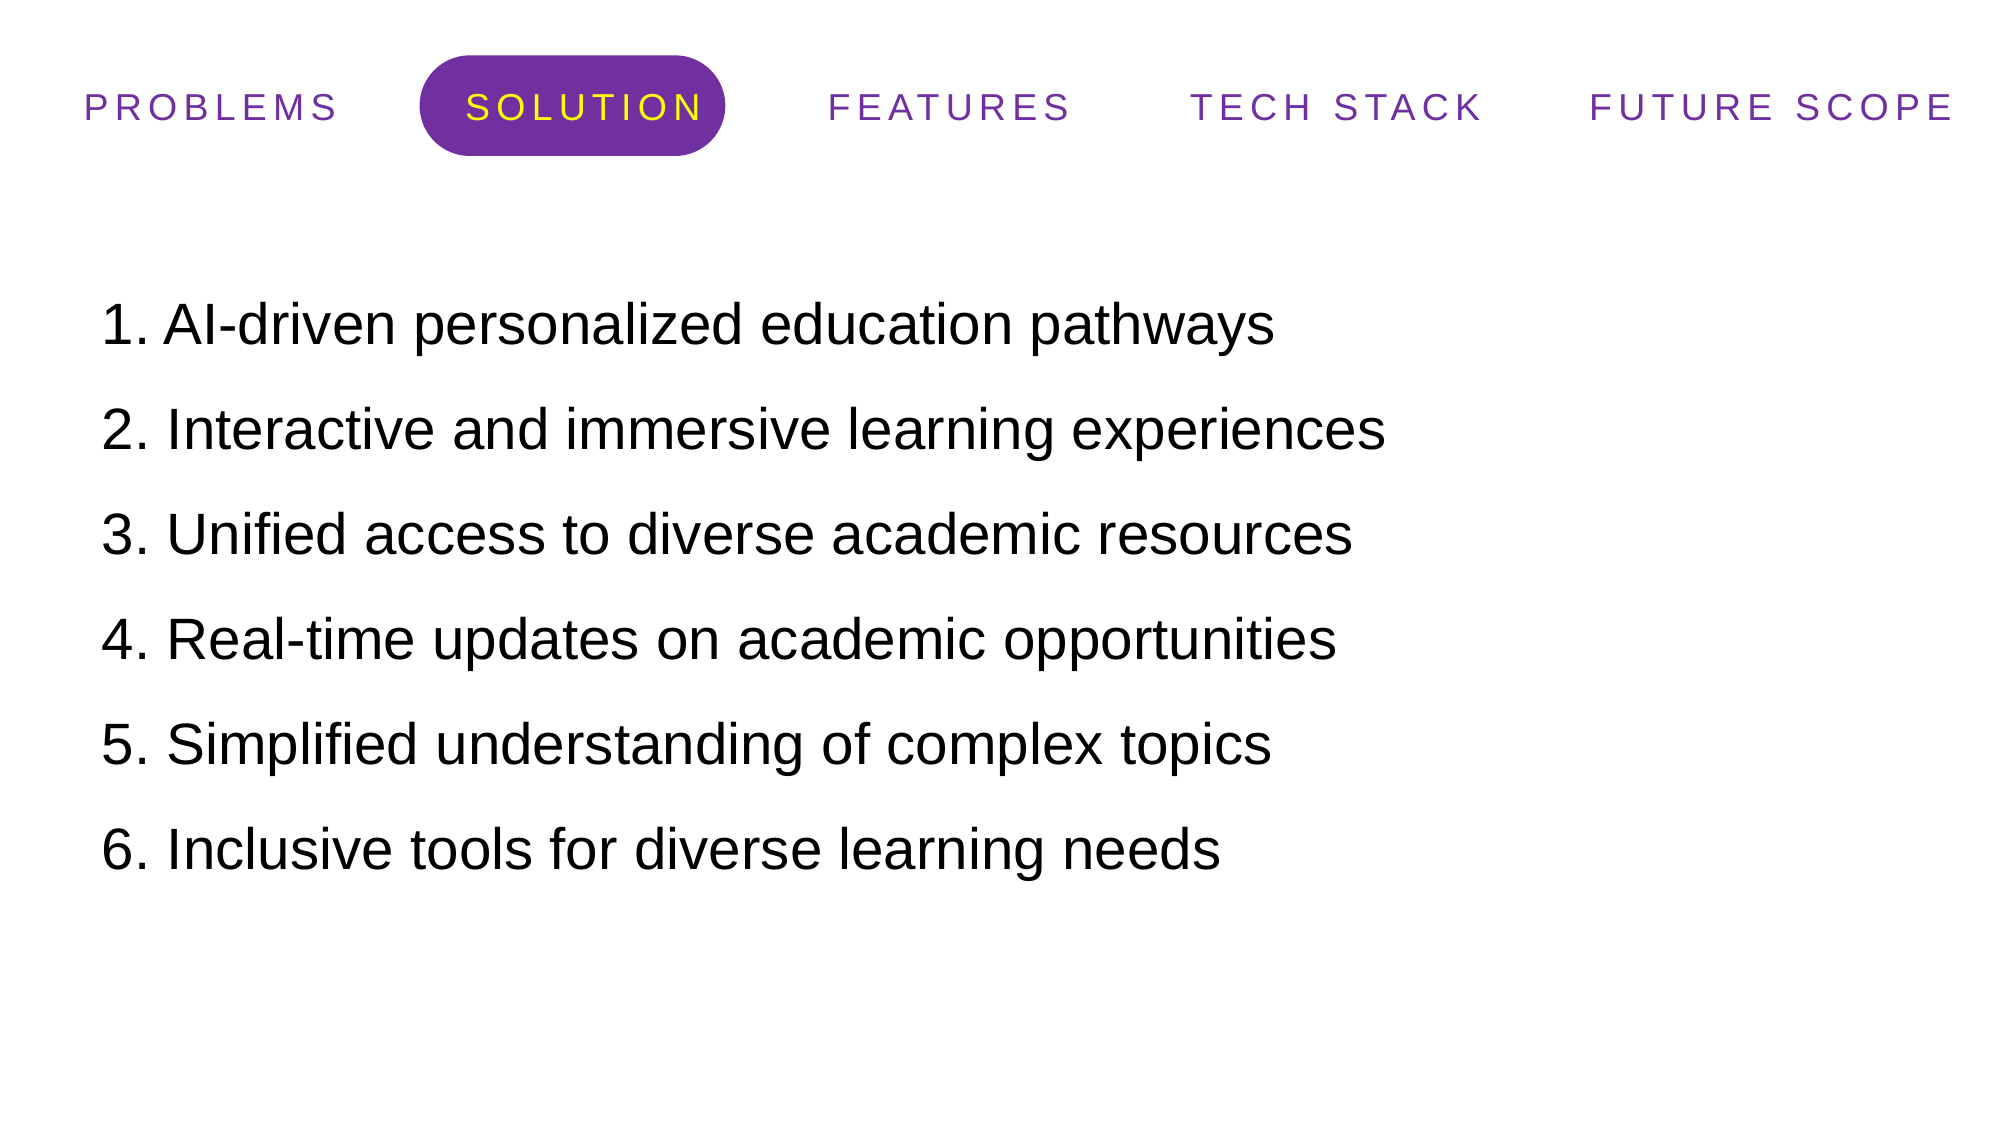

PROBLEMS
SOLUTION
FEATURES
TECH STACK
FUTURE SCOPE
1. AI-driven personalized education pathways
2. Interactive and immersive learning experiences
3. Unified access to diverse academic resources
4. Real-time updates on academic opportunities
5. Simplified understanding of complex topics
6. Inclusive tools for diverse learning needs